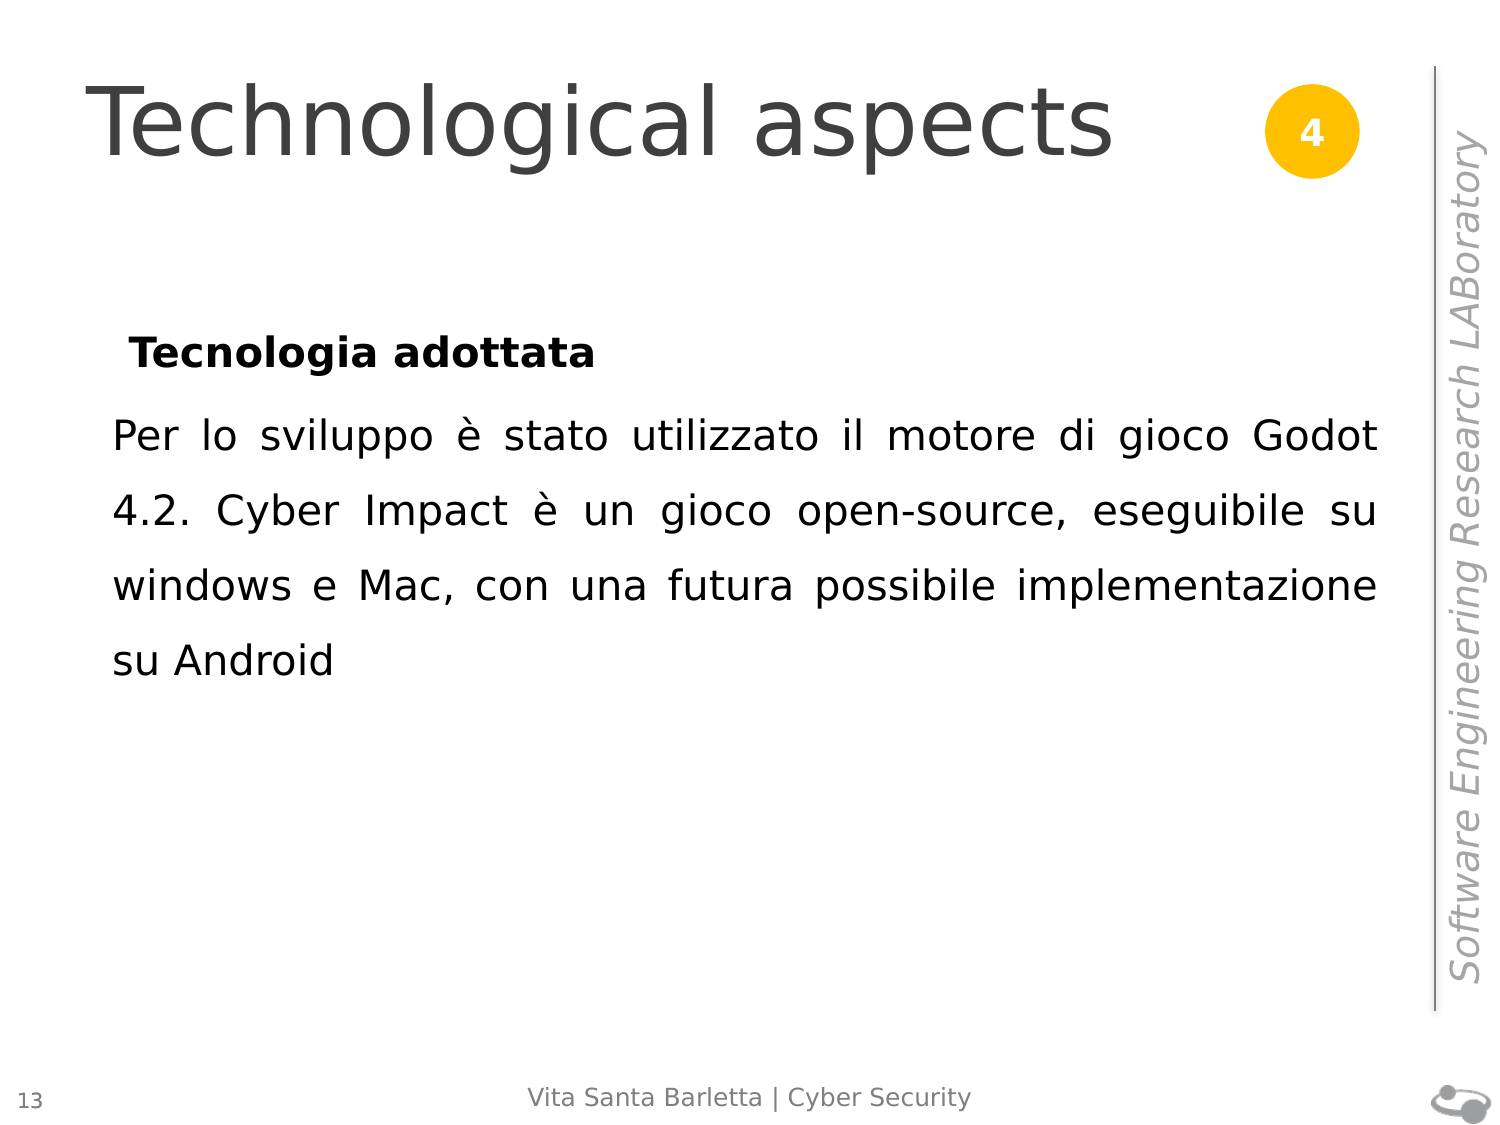

Technological aspects
4
Tecnologia adottata
Per lo sviluppo è stato utilizzato il motore di gioco Godot 4.2. Cyber Impact è un gioco open-source, eseguibile su windows e Mac, con una futura possibile implementazione su Android